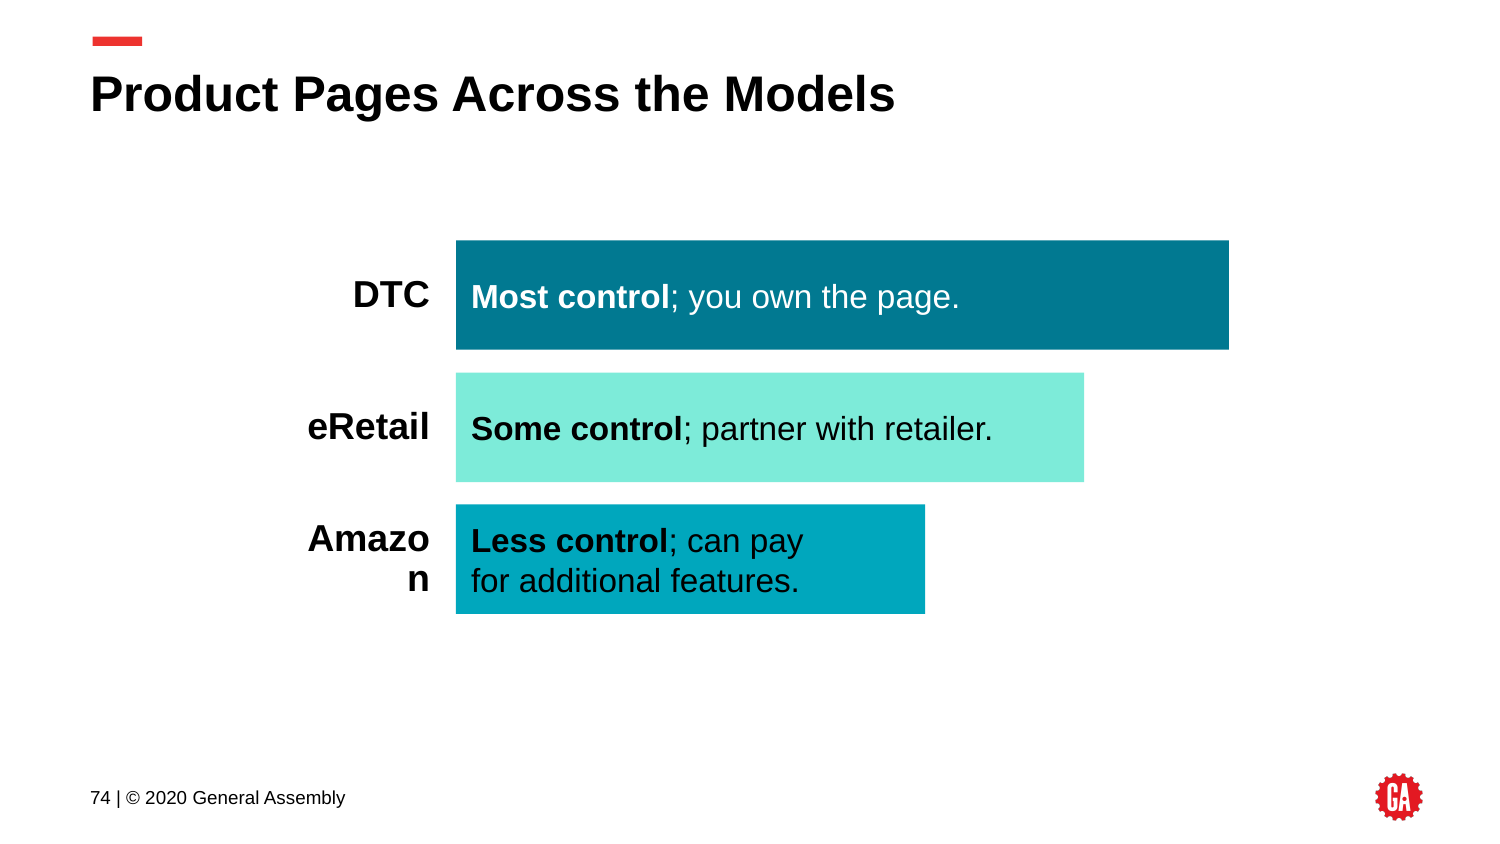

# Product Pages Across the Models
Most control; you own the page.
DTC
Some control; partner with retailer.
eRetail
Less control; can pay
for additional features.
Amazon
74 | © 2020 General Assembly